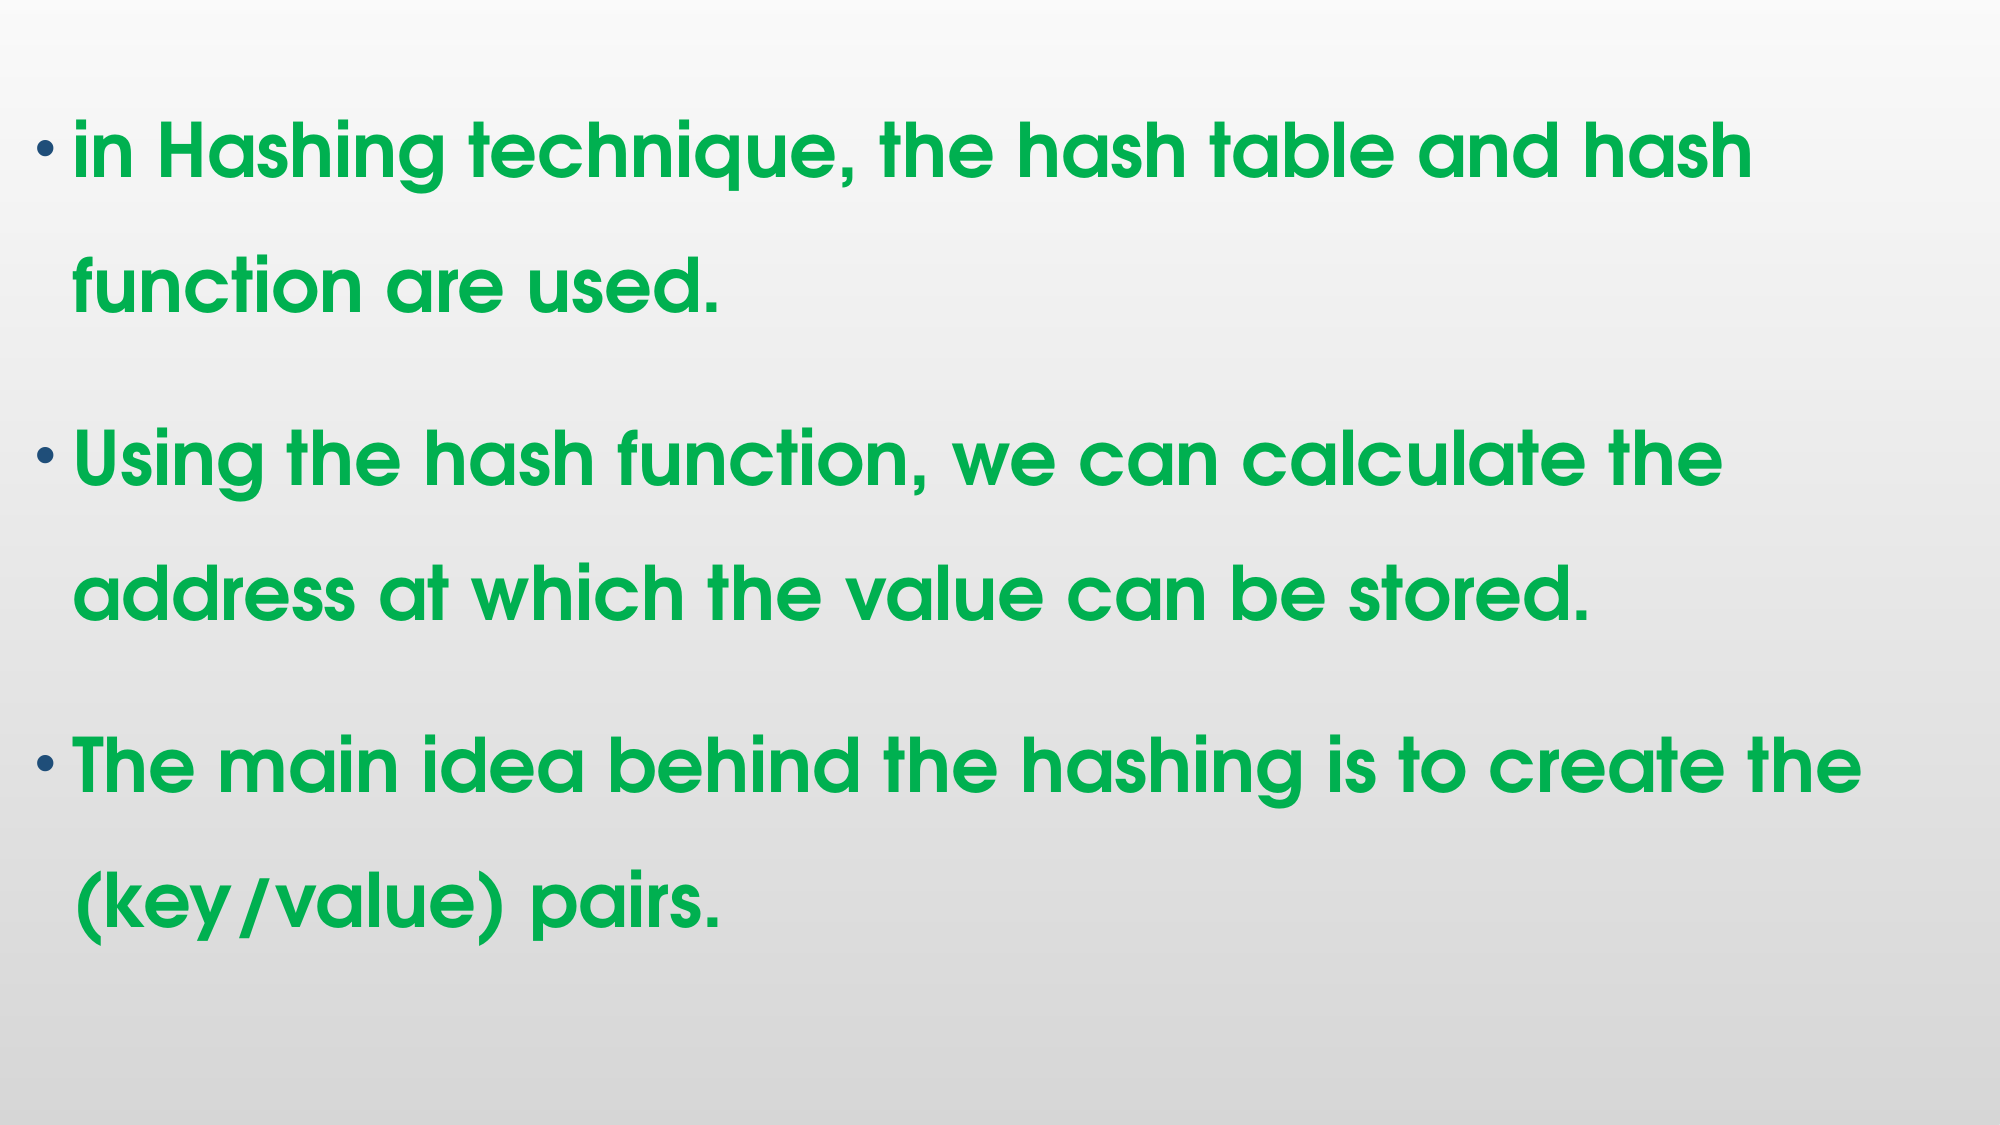

in Hashing technique, the hash table and hash function are used.
Using the hash function, we can calculate the address at which the value can be stored.
The main idea behind the hashing is to create the (key/value) pairs.